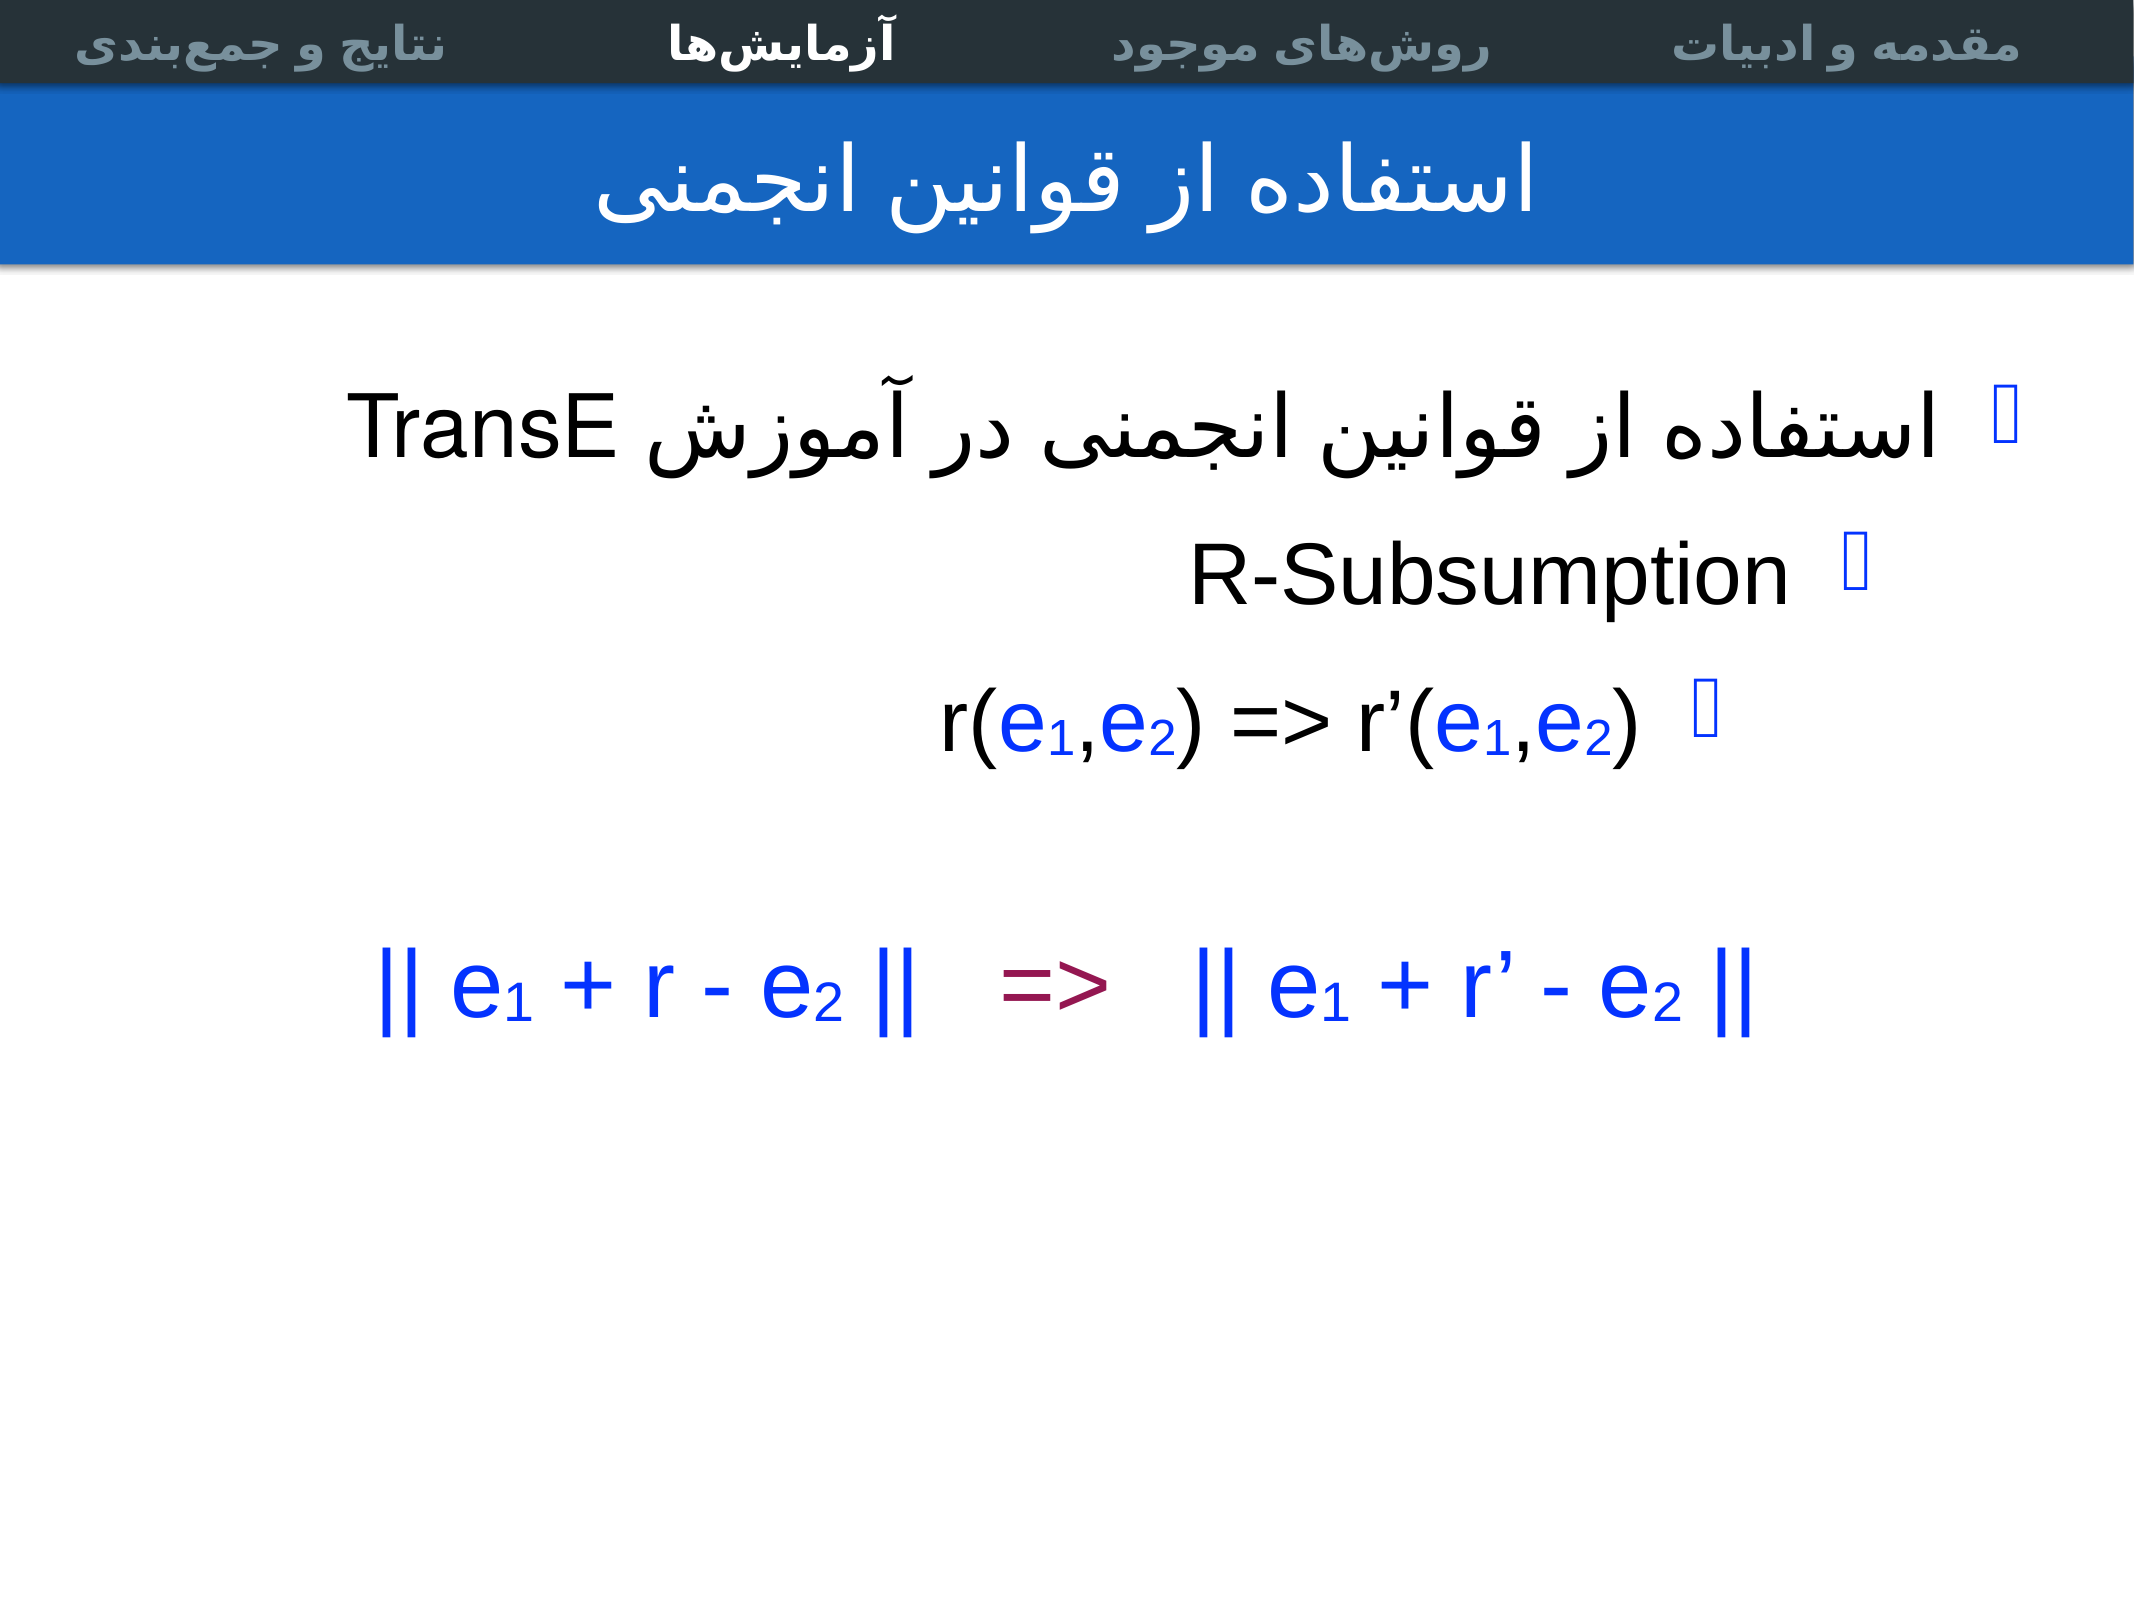

نتایج و جمع‌بندی
نتایج و جمع‌بندی
روش‌های موجود
روش‌های موجود
مقدمه و ادبیات
مقدمه و ادبیات
آزمایش‌ها
آزمایش‌ها
Multi-relational data
Link prediction
Experiments
Association Rules
# استفاده از قوانین انجمنی
استفاده از قوانین انجمنی در آموزش TransE
R-Subsumption
r(e1,e2) => r’(e1,e2)
|| e1 + r - e2 ||   =>   || e1 + r’ - e2 ||
49